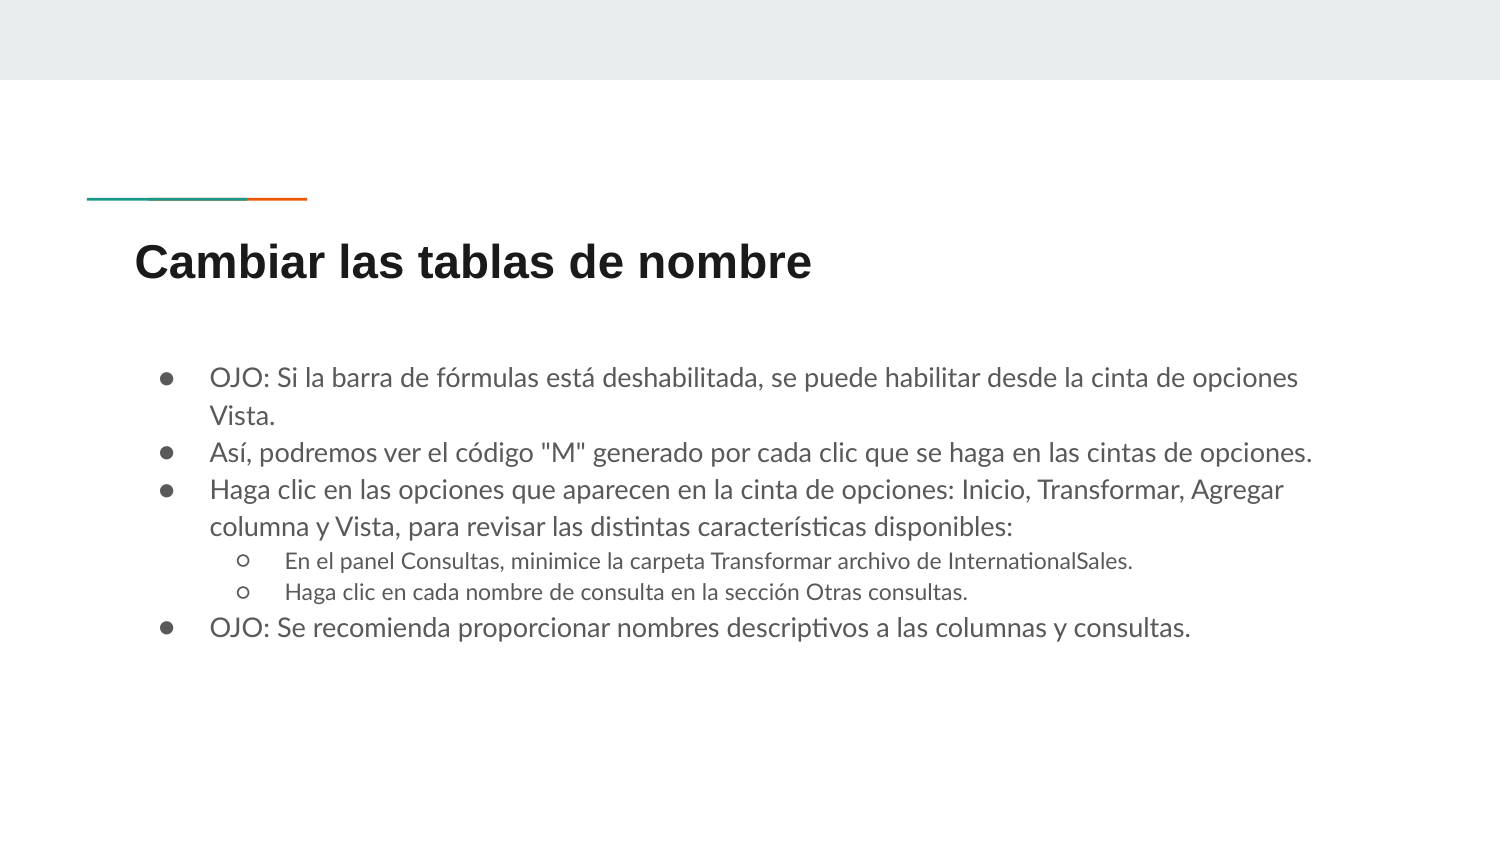

# Cambiar las tablas de nombre
OJO: Si la barra de fórmulas está deshabilitada, se puede habilitar desde la cinta de opciones Vista.
Así, podremos ver el código "M" generado por cada clic que se haga en las cintas de opciones.
Haga clic en las opciones que aparecen en la cinta de opciones: Inicio, Transformar, Agregar columna y Vista, para revisar las distintas características disponibles:
En el panel Consultas, minimice la carpeta Transformar archivo de InternationalSales.
Haga clic en cada nombre de consulta en la sección Otras consultas.
OJO: Se recomienda proporcionar nombres descriptivos a las columnas y consultas.